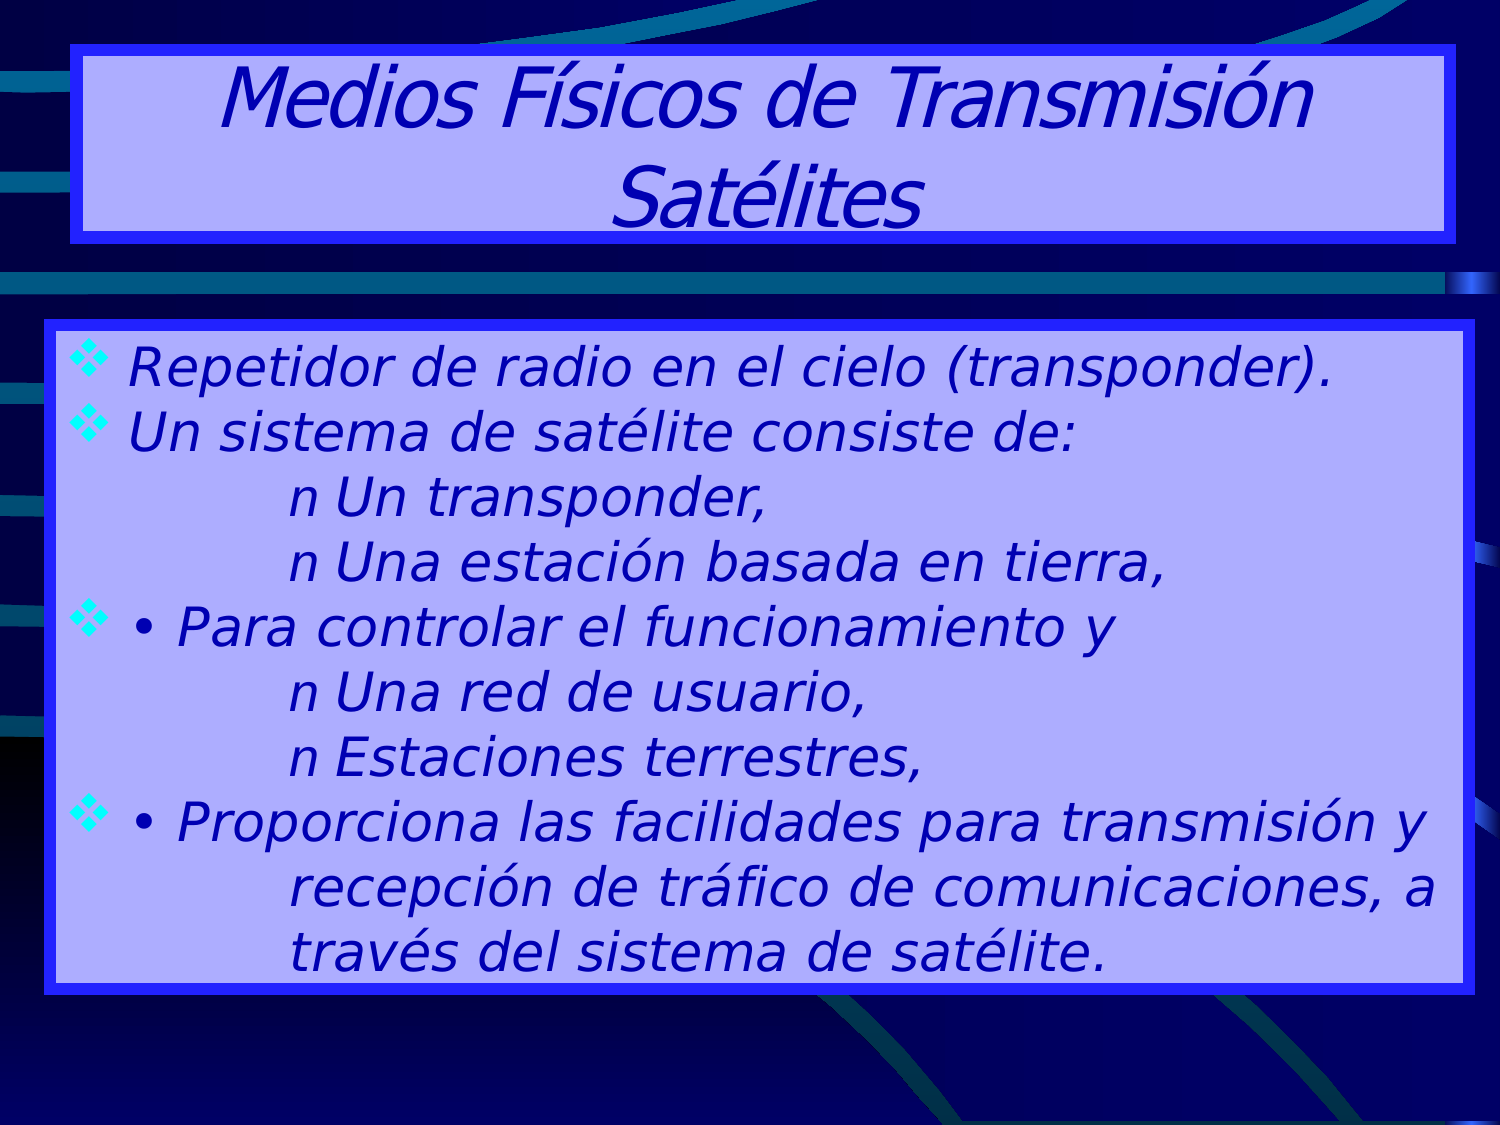

# Medios Físicos de Transmisión Satélites
Repetidor de radio en el cielo (transponder).
Un sistema de satélite consiste de:
n Un transponder,
n Una estación basada en tierra,
• Para controlar el funcionamiento y
n Una red de usuario,
n Estaciones terrestres,
• Proporciona las facilidades para transmisión y
recepción de tráfico de comunicaciones, a
través del sistema de satélite.